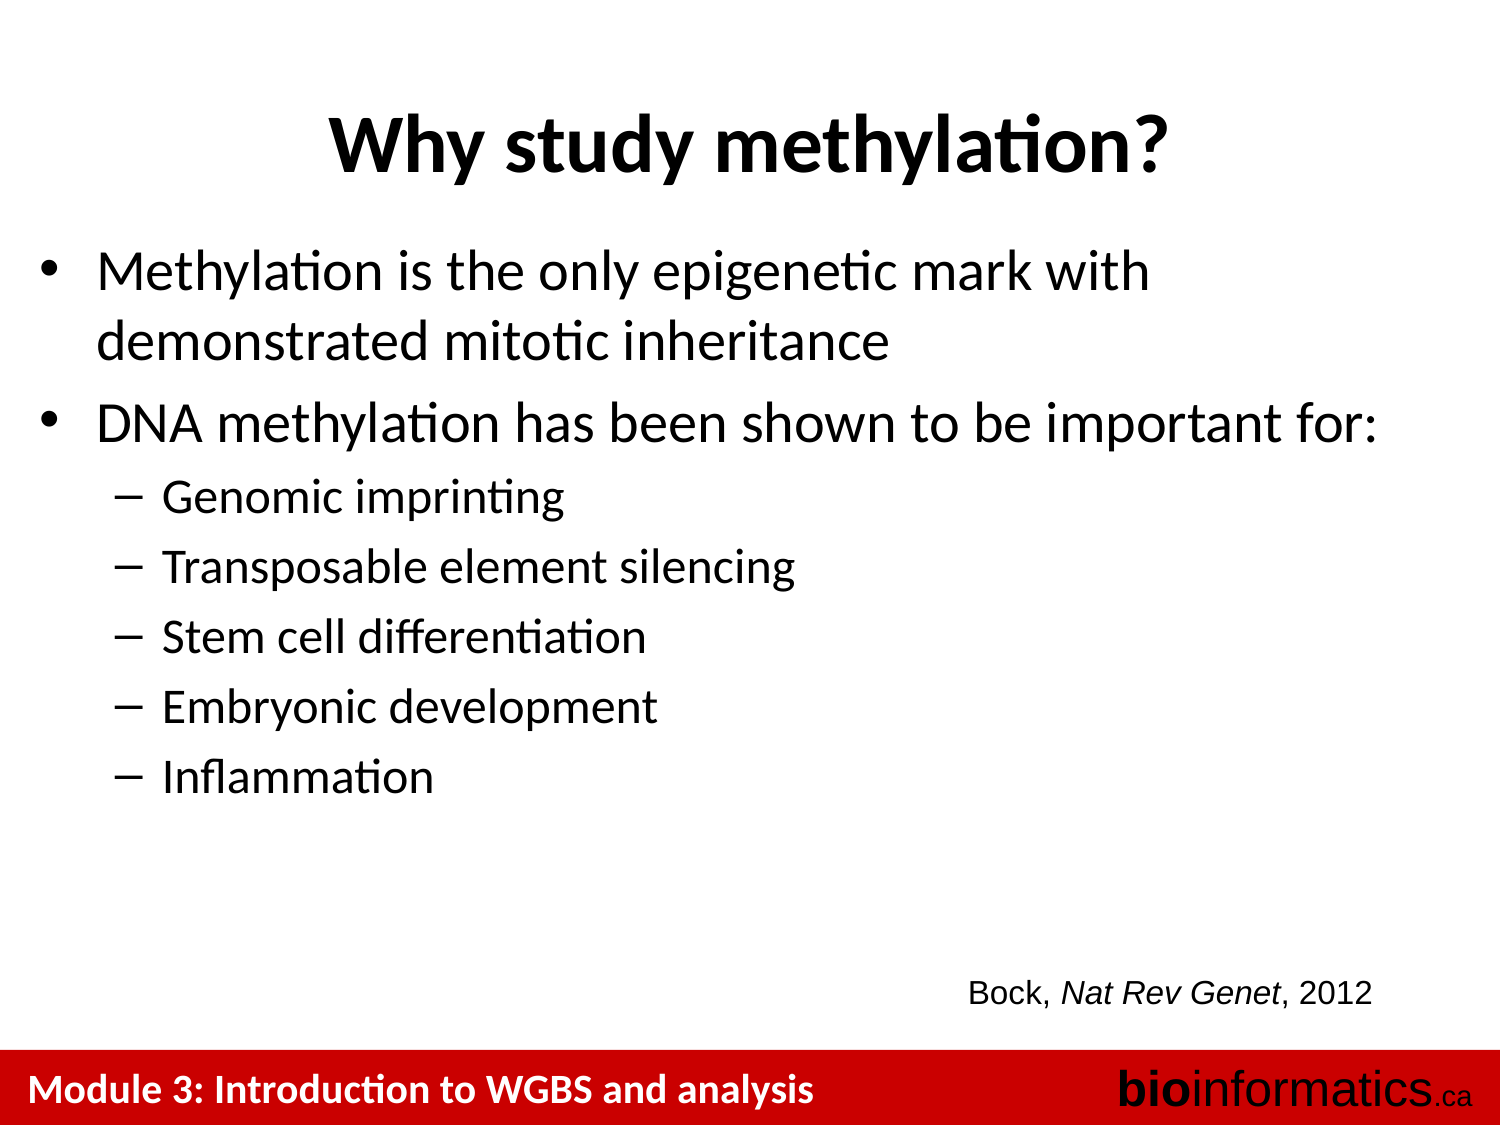

# Why study methylation?
Methylation is the only epigenetic mark with demonstrated mitotic inheritance
DNA methylation has been shown to be important for:
Genomic imprinting
Transposable element silencing
Stem cell differentiation
Embryonic development
Inflammation

Bock, Nat Rev Genet, 2012